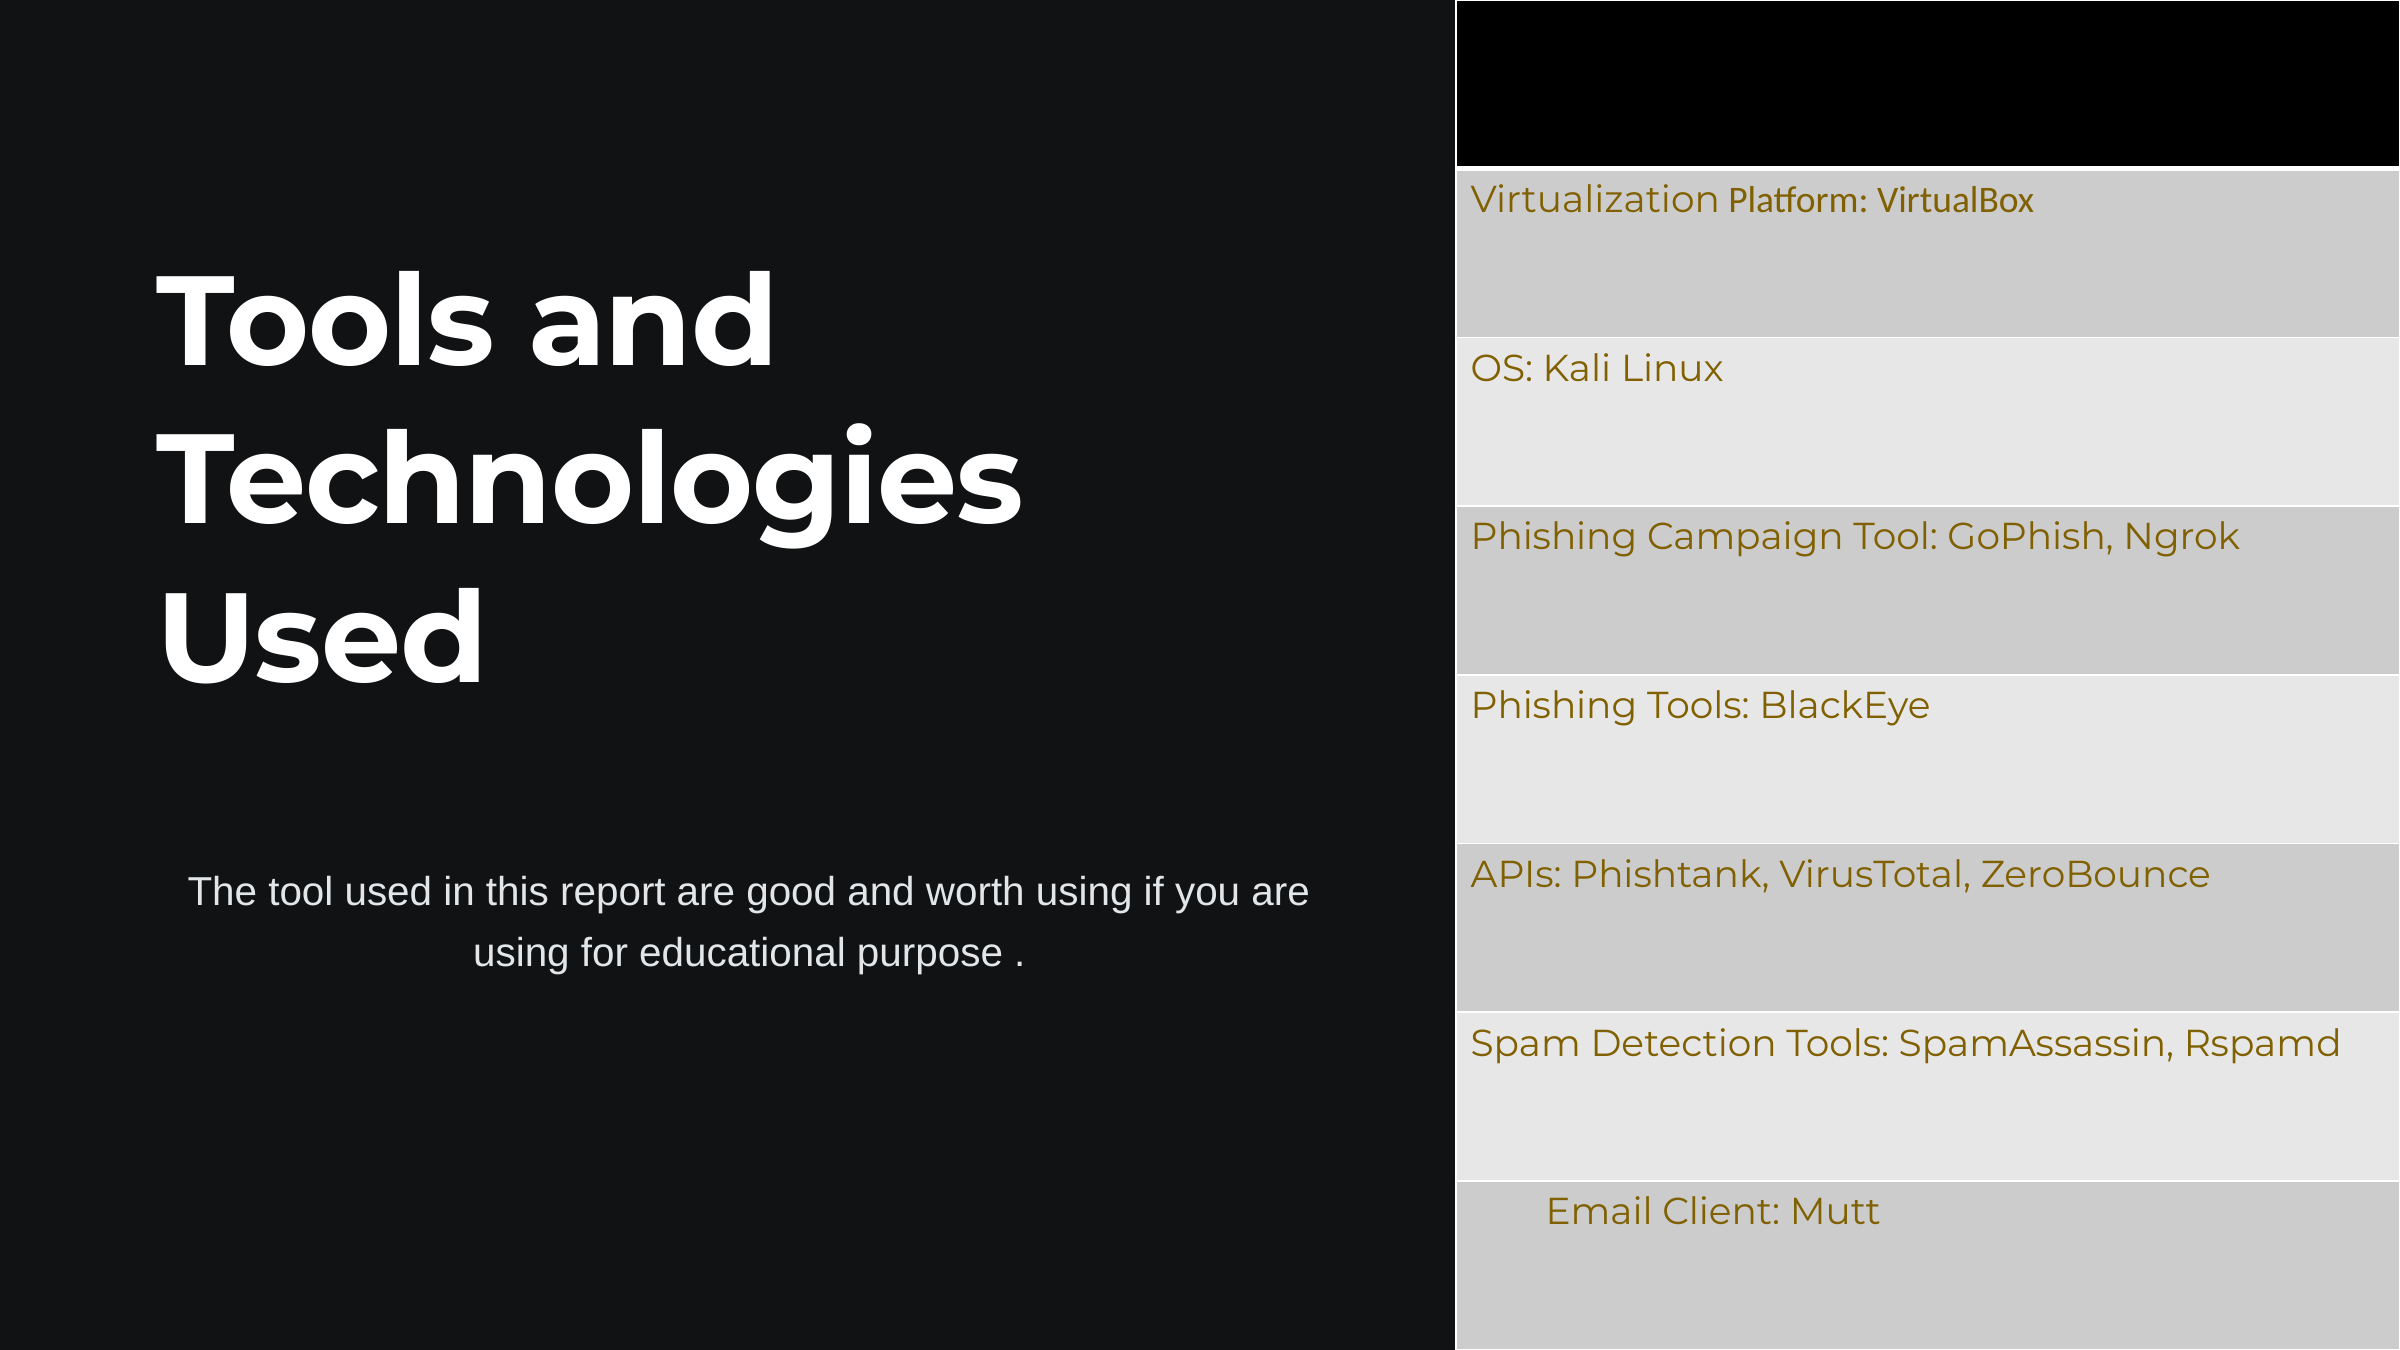

|  |
| --- |
| Virtualization Platform: VirtualBox |
| OS: Kali Linux |
| Phishing Campaign Tool: GoPhish, Ngrok |
| Phishing Tools: BlackEye |
| APIs: Phishtank, VirusTotal, ZeroBounce |
| Spam Detection Tools: SpamAssassin, Rspamd |
| Email Client: Mutt |
Tools and Technologies Used
The tool used in this report are good and worth using if you are using for educational purpose .